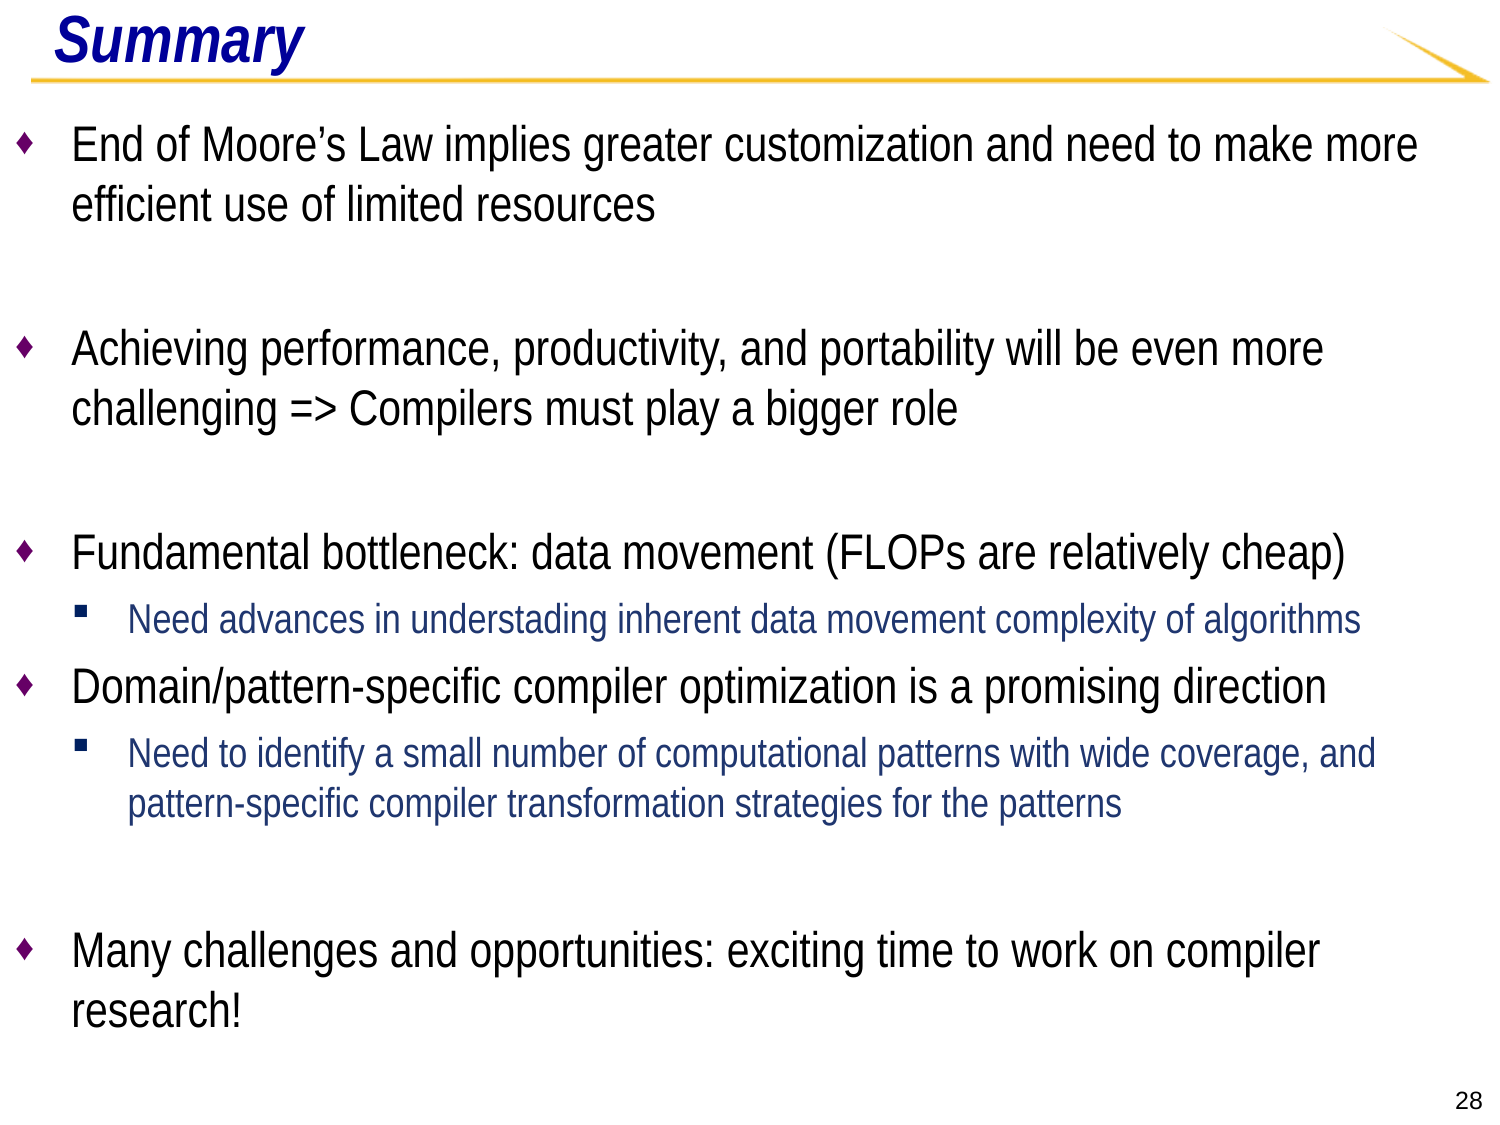

# Summary
End of Moore’s Law implies greater customization and need to make more efficient use of limited resources

Achieving performance, productivity, and portability will be even more challenging => Compilers must play a bigger role

Fundamental bottleneck: data movement (FLOPs are relatively cheap)
Need advances in understading inherent data movement complexity of algorithms
Domain/pattern-specific compiler optimization is a promising direction
Need to identify a small number of computational patterns with wide coverage, and pattern-specific compiler transformation strategies for the patterns

Many challenges and opportunities: exciting time to work on compiler research!